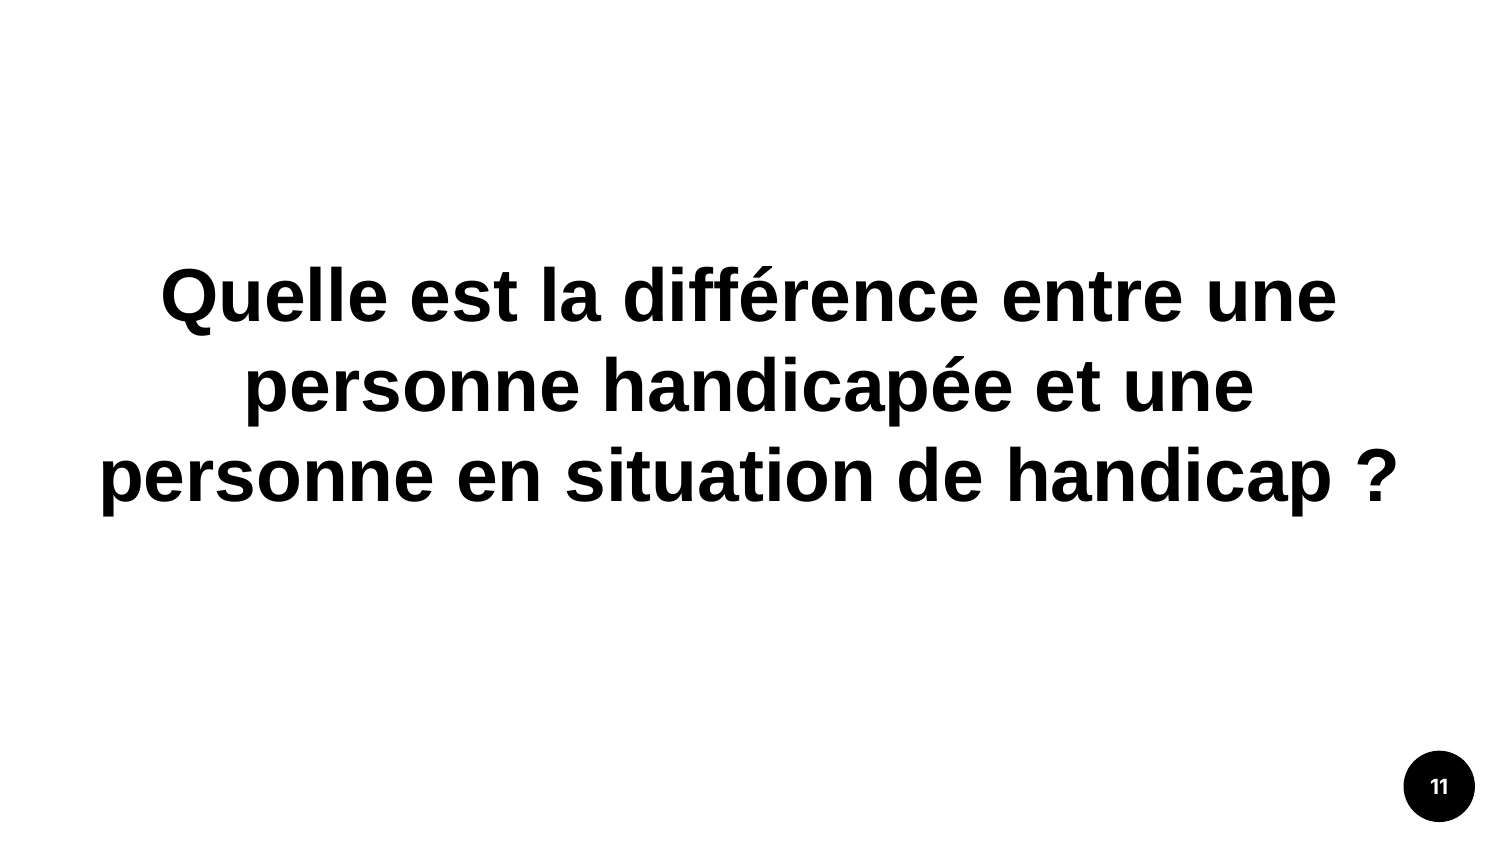

# Quelle est la différence entre une personne handicapée et une personne en situation de handicap ?
11